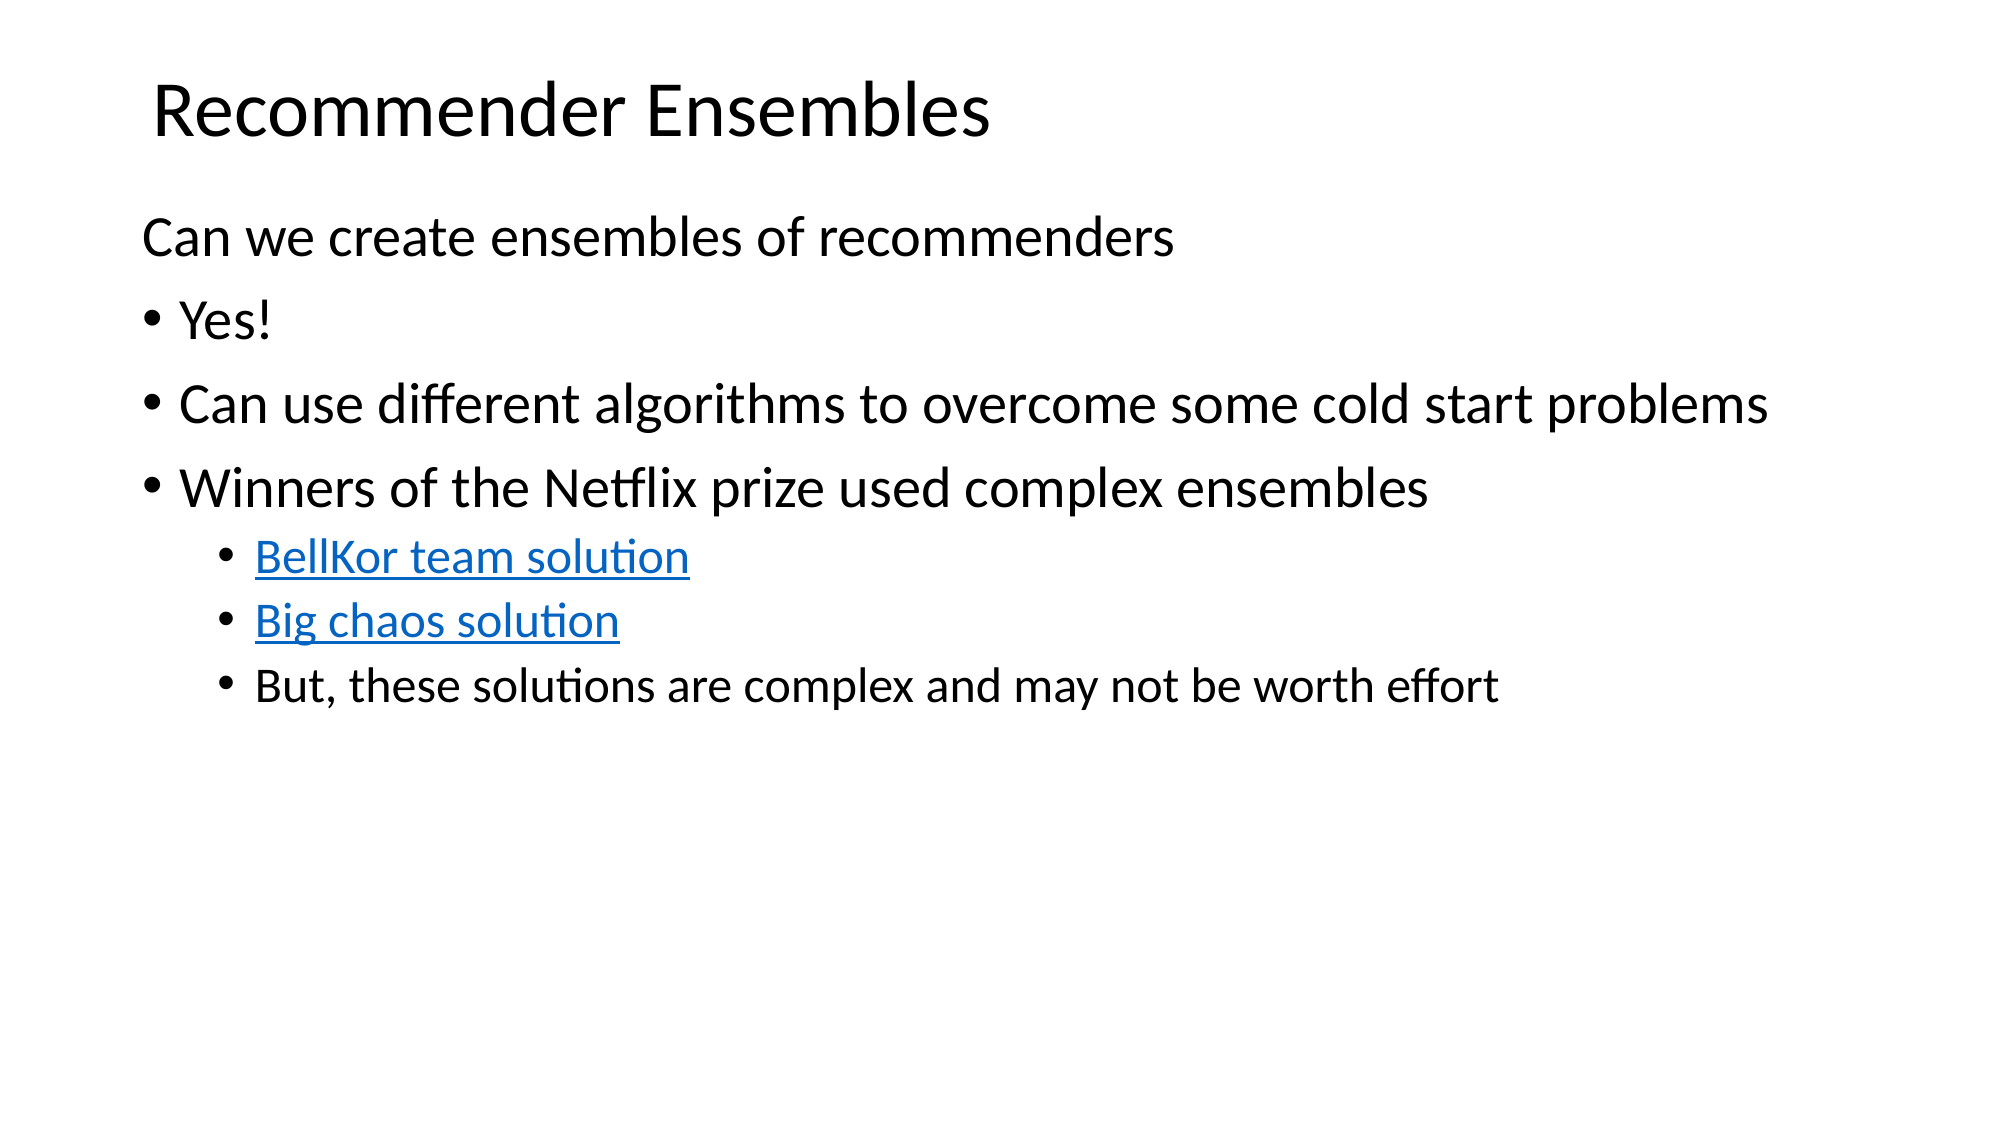

# Recommender Ensembles
Can we create ensembles of recommenders
Yes!
Can use different algorithms to overcome some cold start problems
Winners of the Netflix prize used complex ensembles
BellKor team solution
Big chaos solution
But, these solutions are complex and may not be worth effort